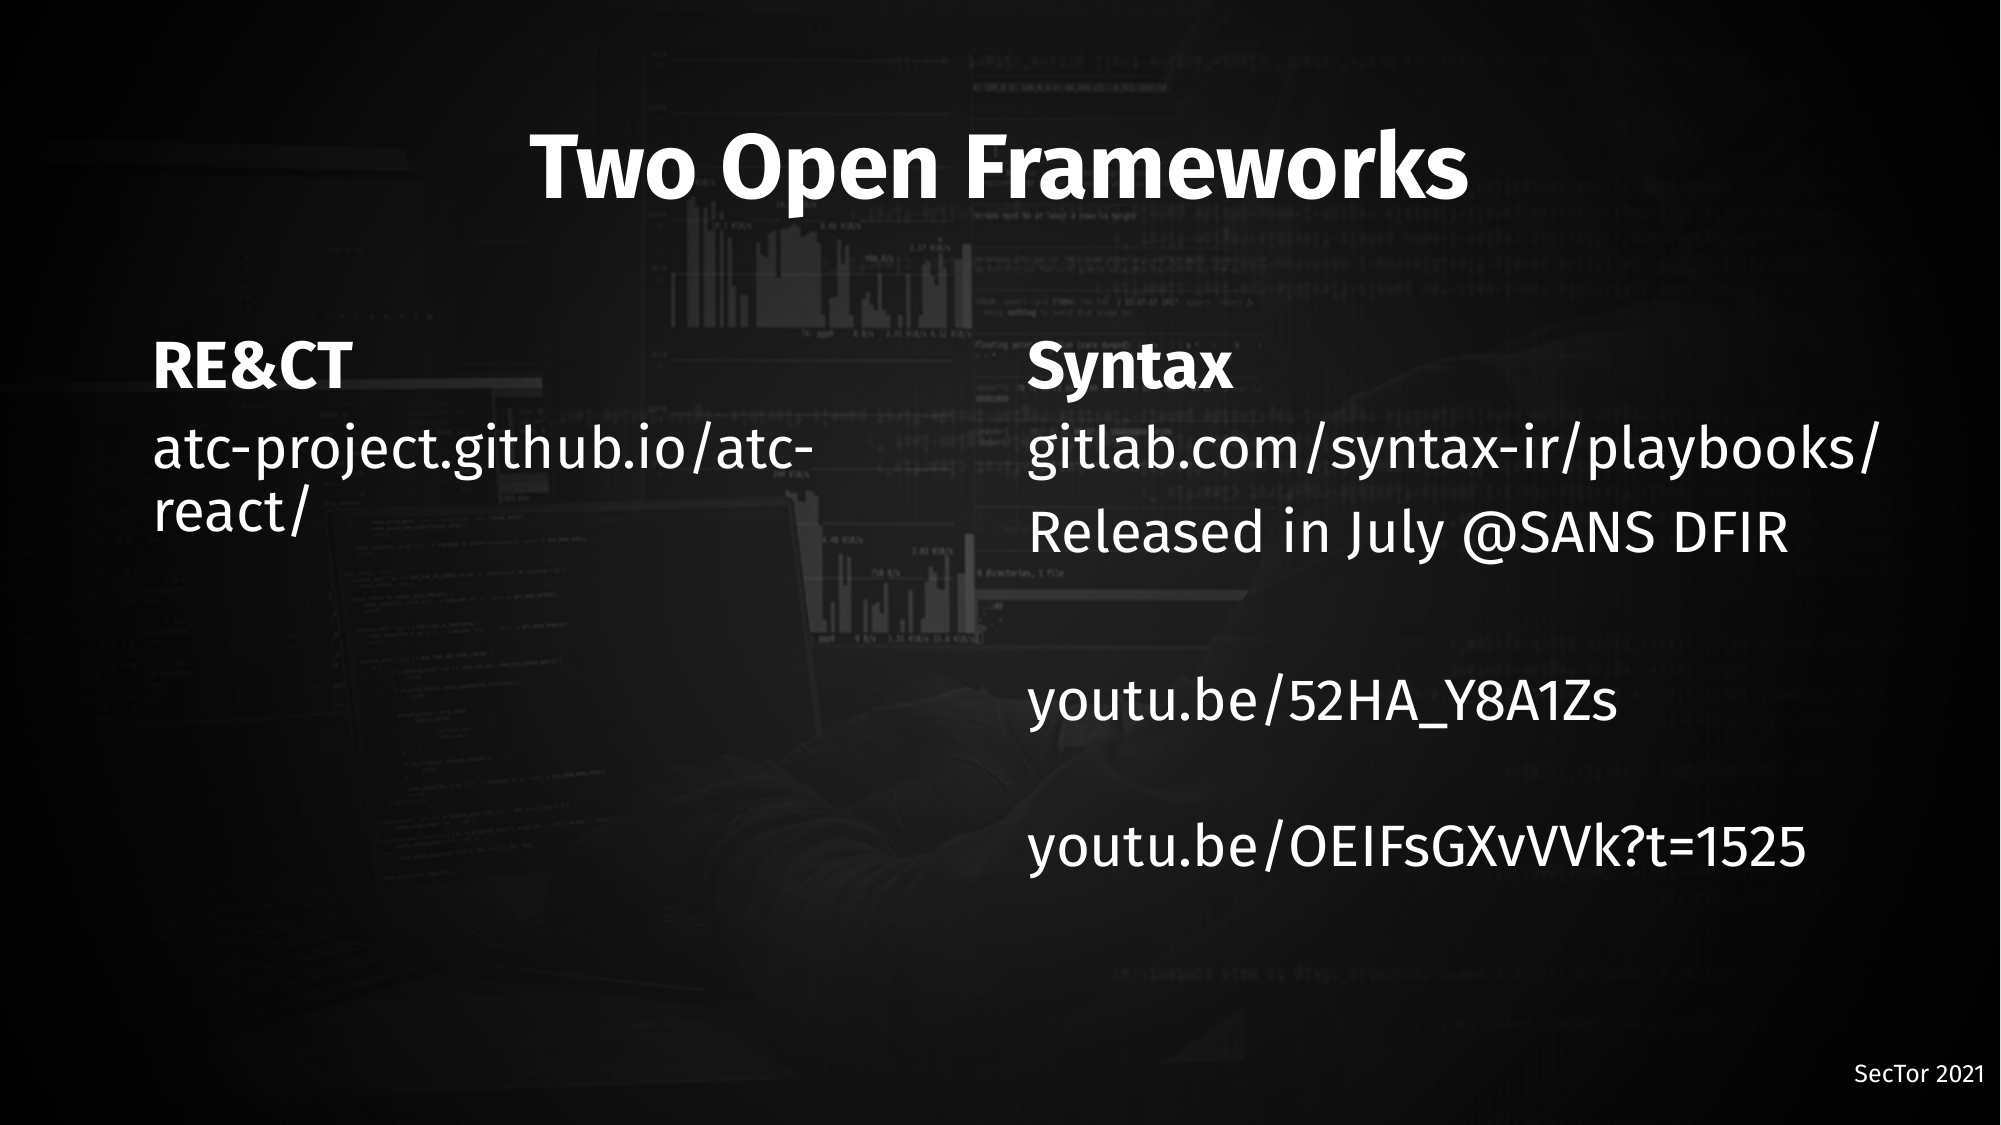

# Two Open Frameworks
RE&CT
Syntax
atc-project.github.io/atc-react/
gitlab.com/syntax-ir/playbooks/
Released in July @SANS DFIR

youtu.be/52HA_Y8A1Zs
youtu.be/OEIFsGXvVVk?t=1525

SecTor 2021